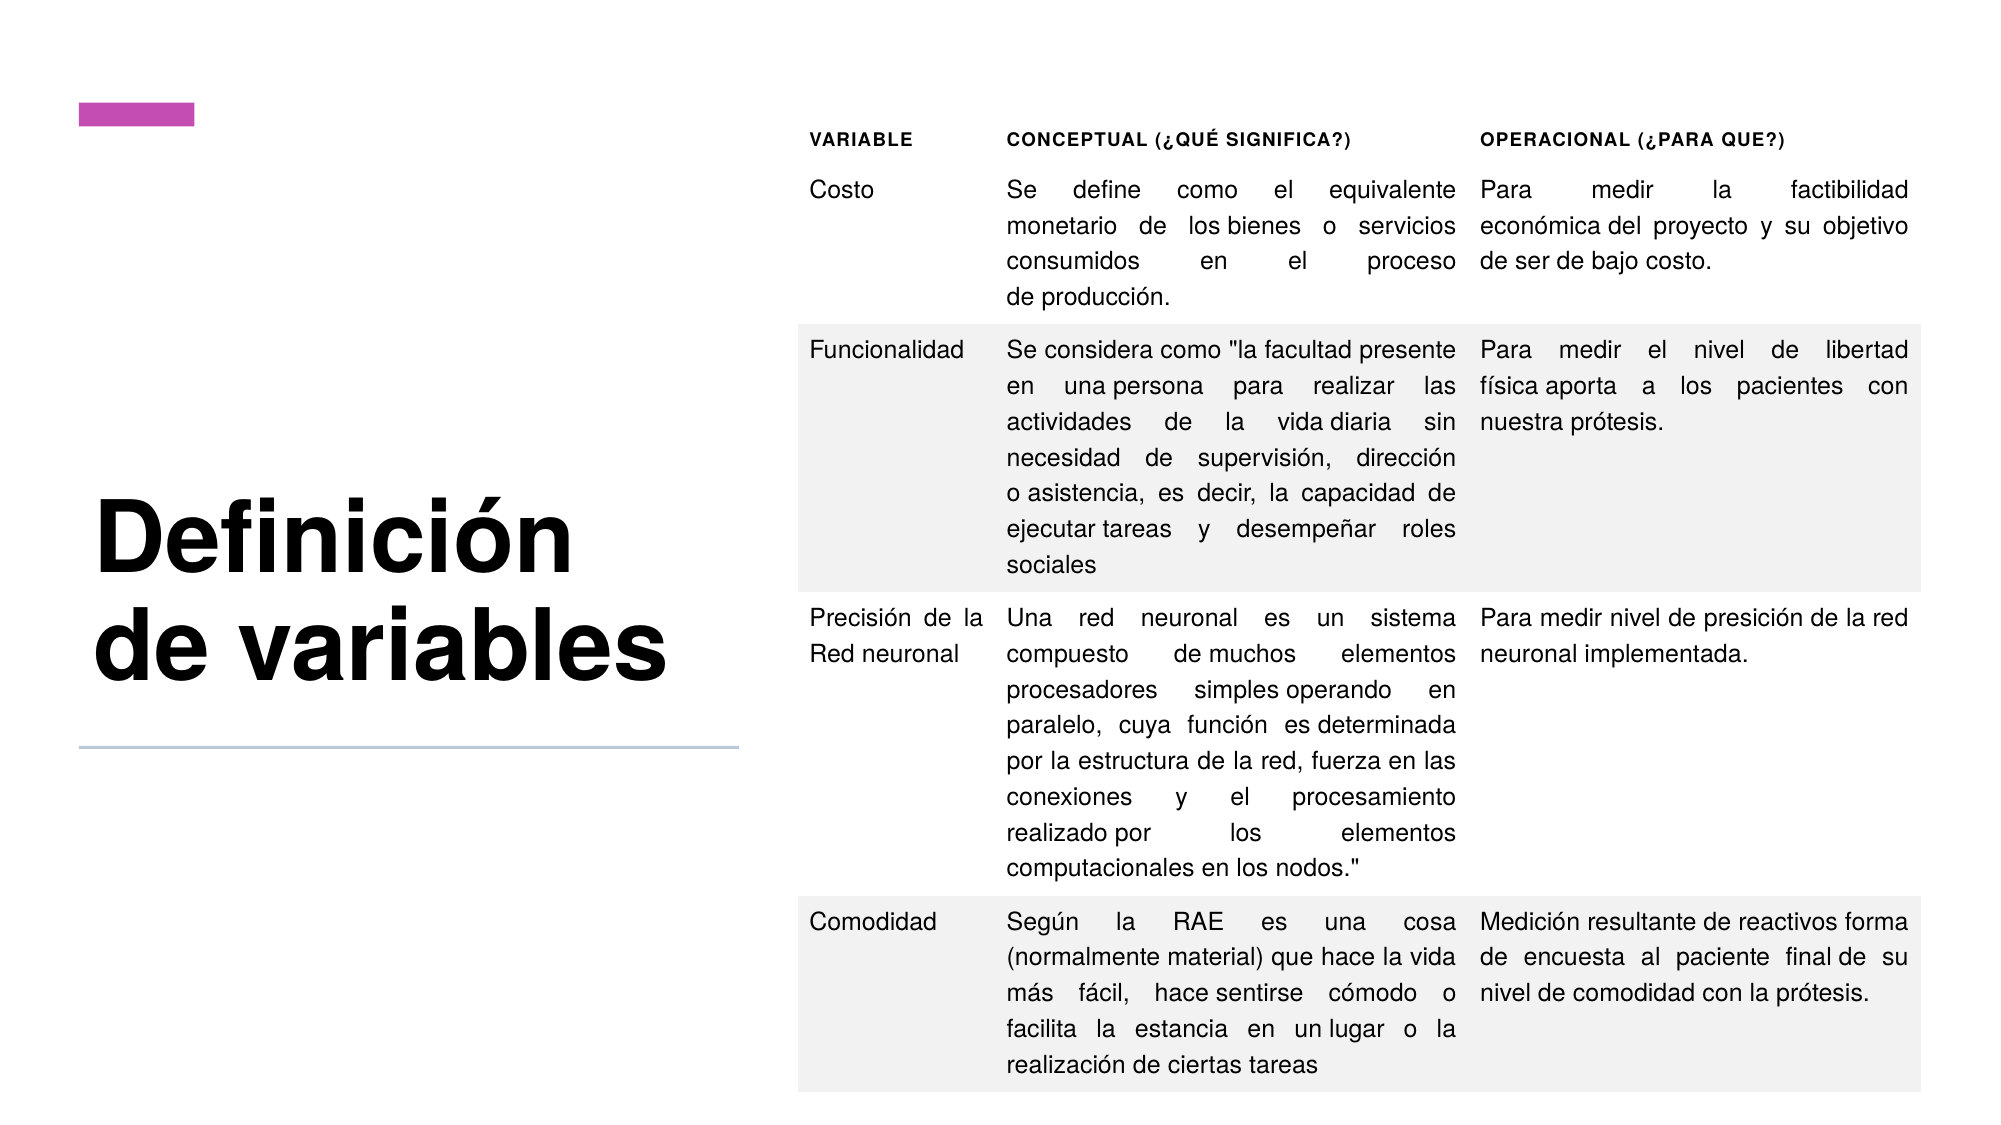

| Variable​ | Conceptual​ (¿Qué significa?) | Operacional ​(¿para que?) |
| --- | --- | --- |
| Costo​ | Se define como el equivalente monetario de los bienes o servicios consumidos en el proceso de producción.​ | Para medir la factibilidad económica del proyecto y su objetivo de ser de bajo costo.​ |
| Funcionalidad​ | Se considera como "la facultad presente en una persona para realizar las actividades de la vida diaria sin necesidad de supervisión, dirección o asistencia, es decir, la capacidad de ejecutar tareas y desempeñar roles sociales​ | Para medir el nivel de libertad física aporta a los pacientes con nuestra prótesis.​ |
| Precisión de la Red neuronal​ | Una red neuronal es un sistema compuesto de muchos elementos procesadores simples operando en paralelo, cuya función es determinada por la estructura de la red, fuerza en las conexiones y el procesamiento realizado por los elementos computacionales en los nodos." ​ | Para medir nivel de presición de la red neuronal implementada.​ |
| Comodidad​ | Según la RAE es una cosa (normalmente material) que hace la vida más fácil, hace sentirse cómodo o facilita la estancia en un lugar o la realización de ciertas tareas​ | Medición resultante de reactivos forma de encuesta al paciente final de su nivel de comodidad con la prótesis.​ |
# Definición de variables